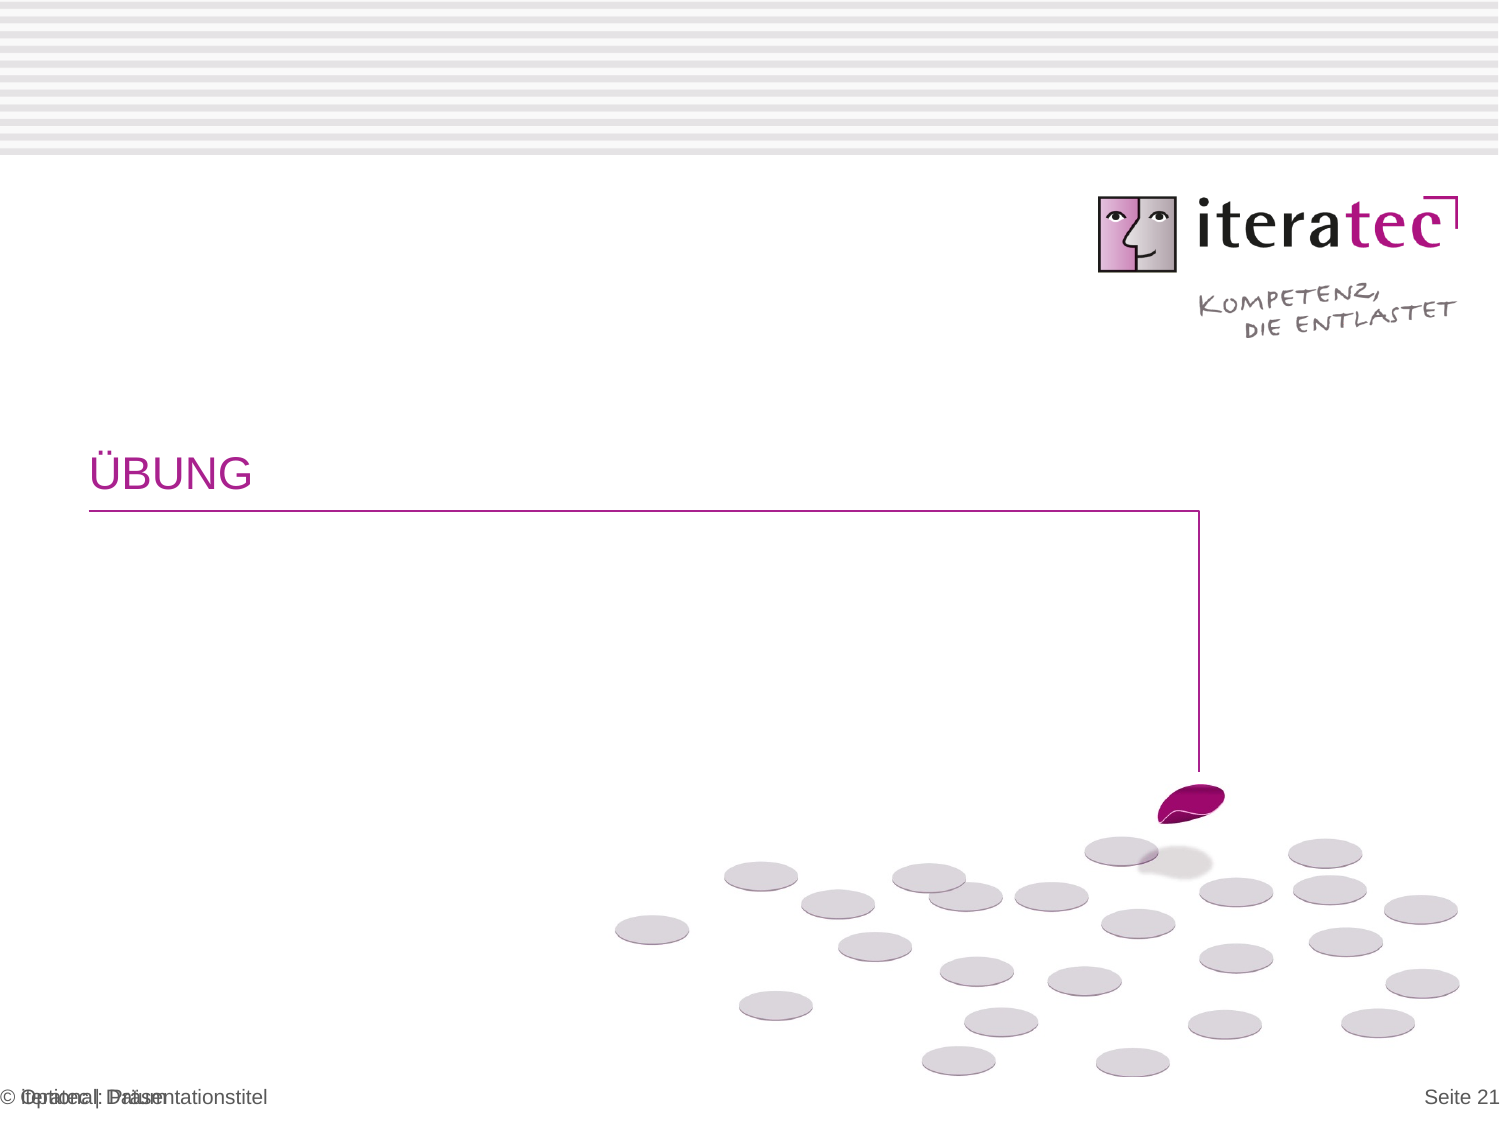

# ÜBUNG
© iteratec | Datum
Optional: Präsentationstitel
Seite 21